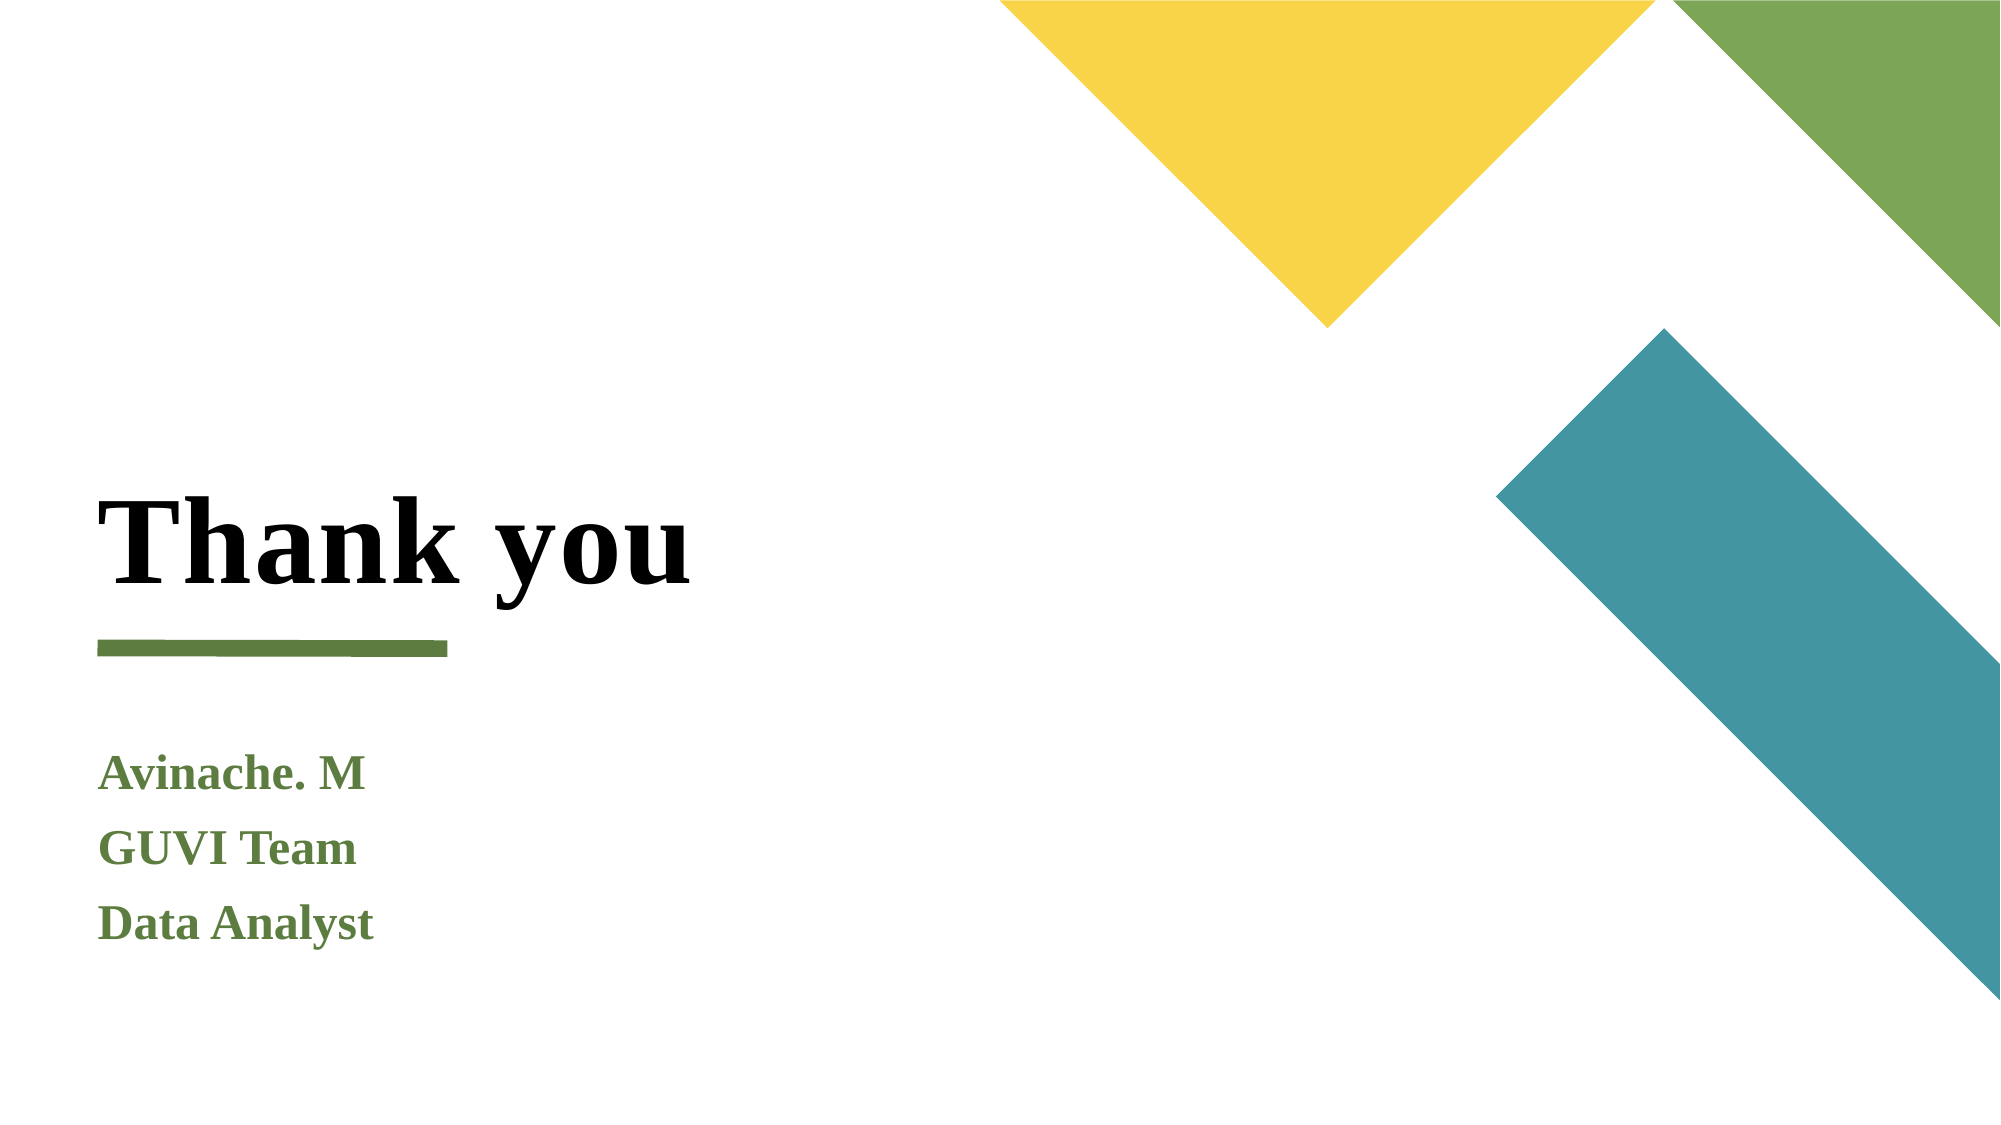

# Thank you
Avinache. M
GUVI Team
Data Analyst